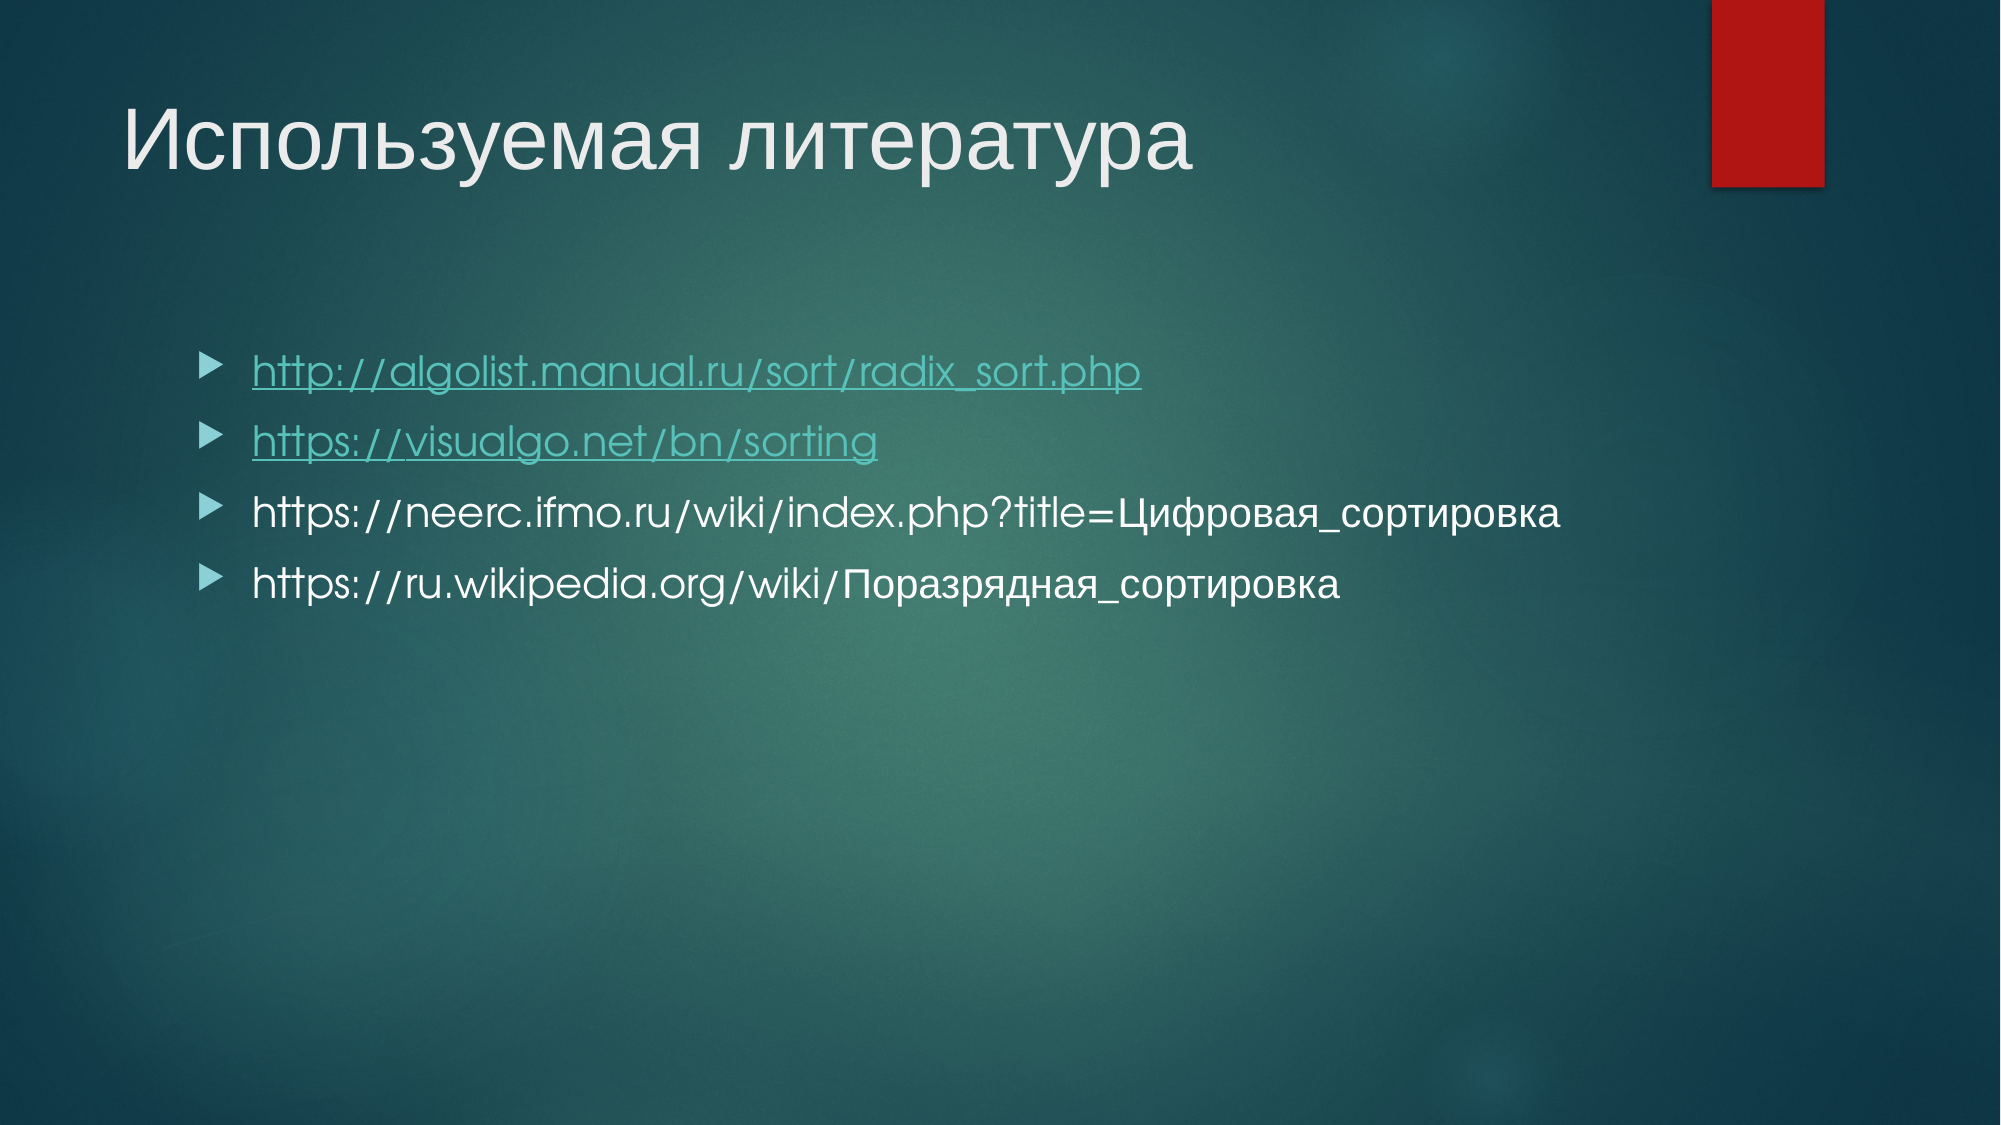

# Используемая литература
http://algolist.manual.ru/sort/radix_sort.php
https://visualgo.net/bn/sorting
https://neerc.ifmo.ru/wiki/index.php?title=Цифровая_сортировка
https://ru.wikipedia.org/wiki/Поразрядная_сортировка